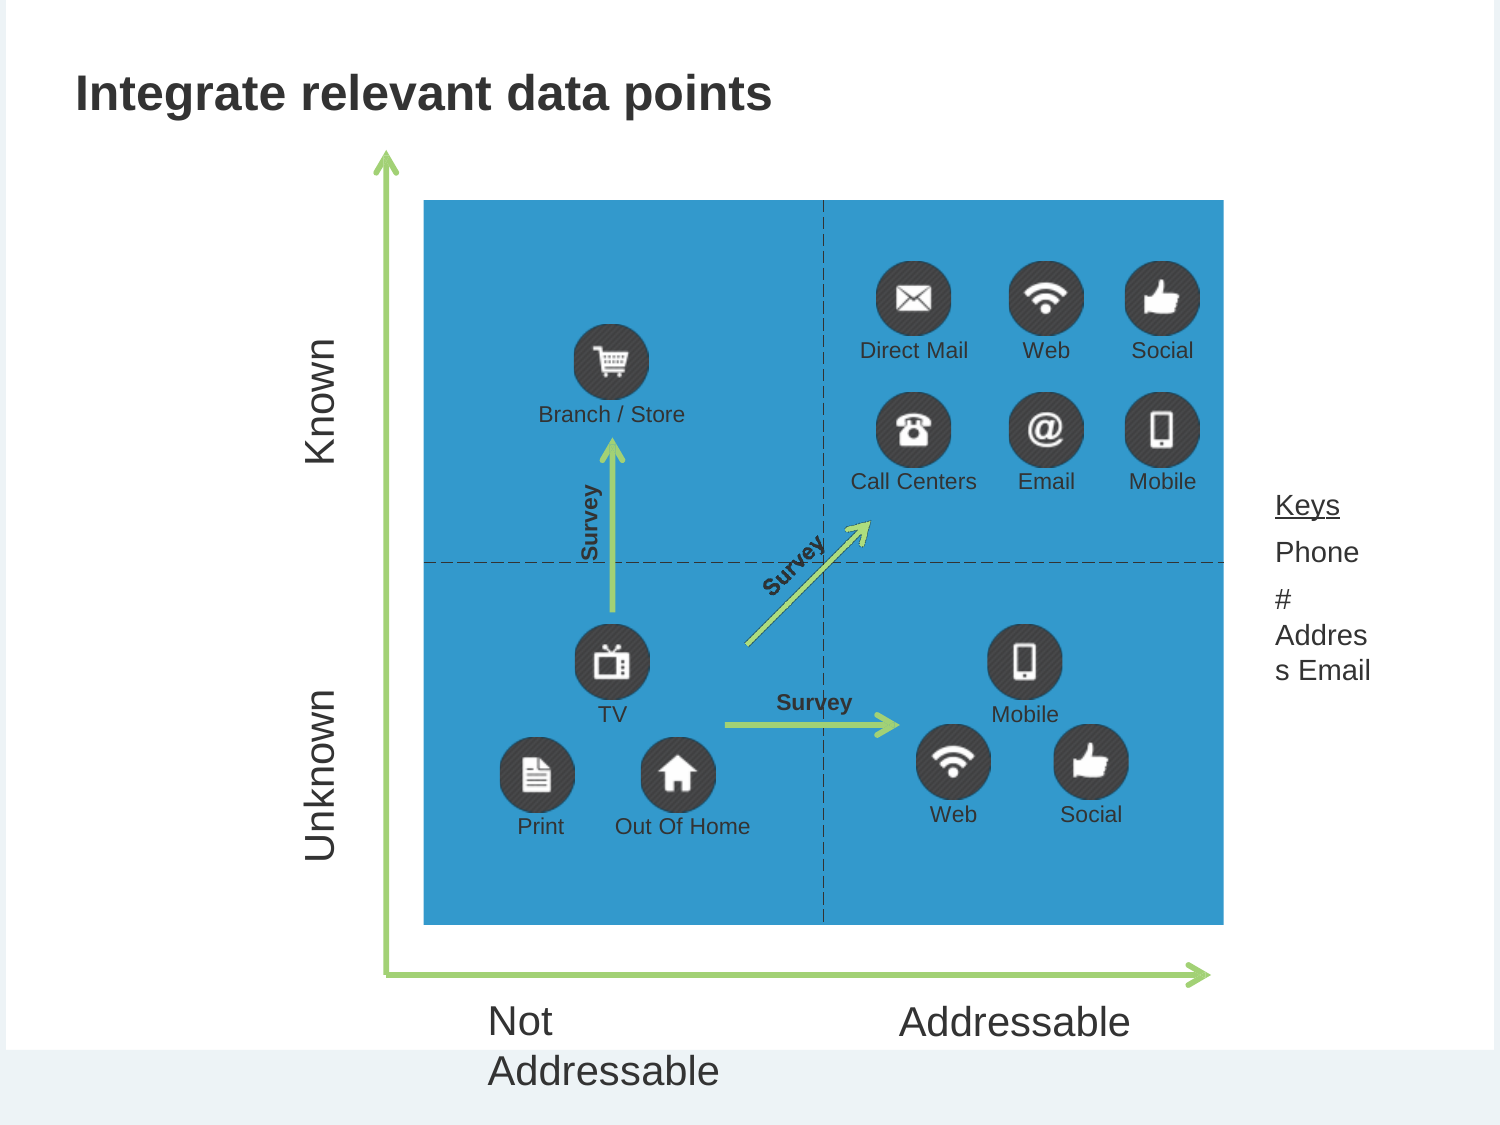

# Integrate relevant data points

Direct Mail
Web
Social
Known

Branch / Store

Call Centers
Email
Mobile
Keys Phone #
Address Email
Survey

Survey
Unknown
TV
Mobile

Web
Social
Print
Out Of Home

Not Addressable
Addressable